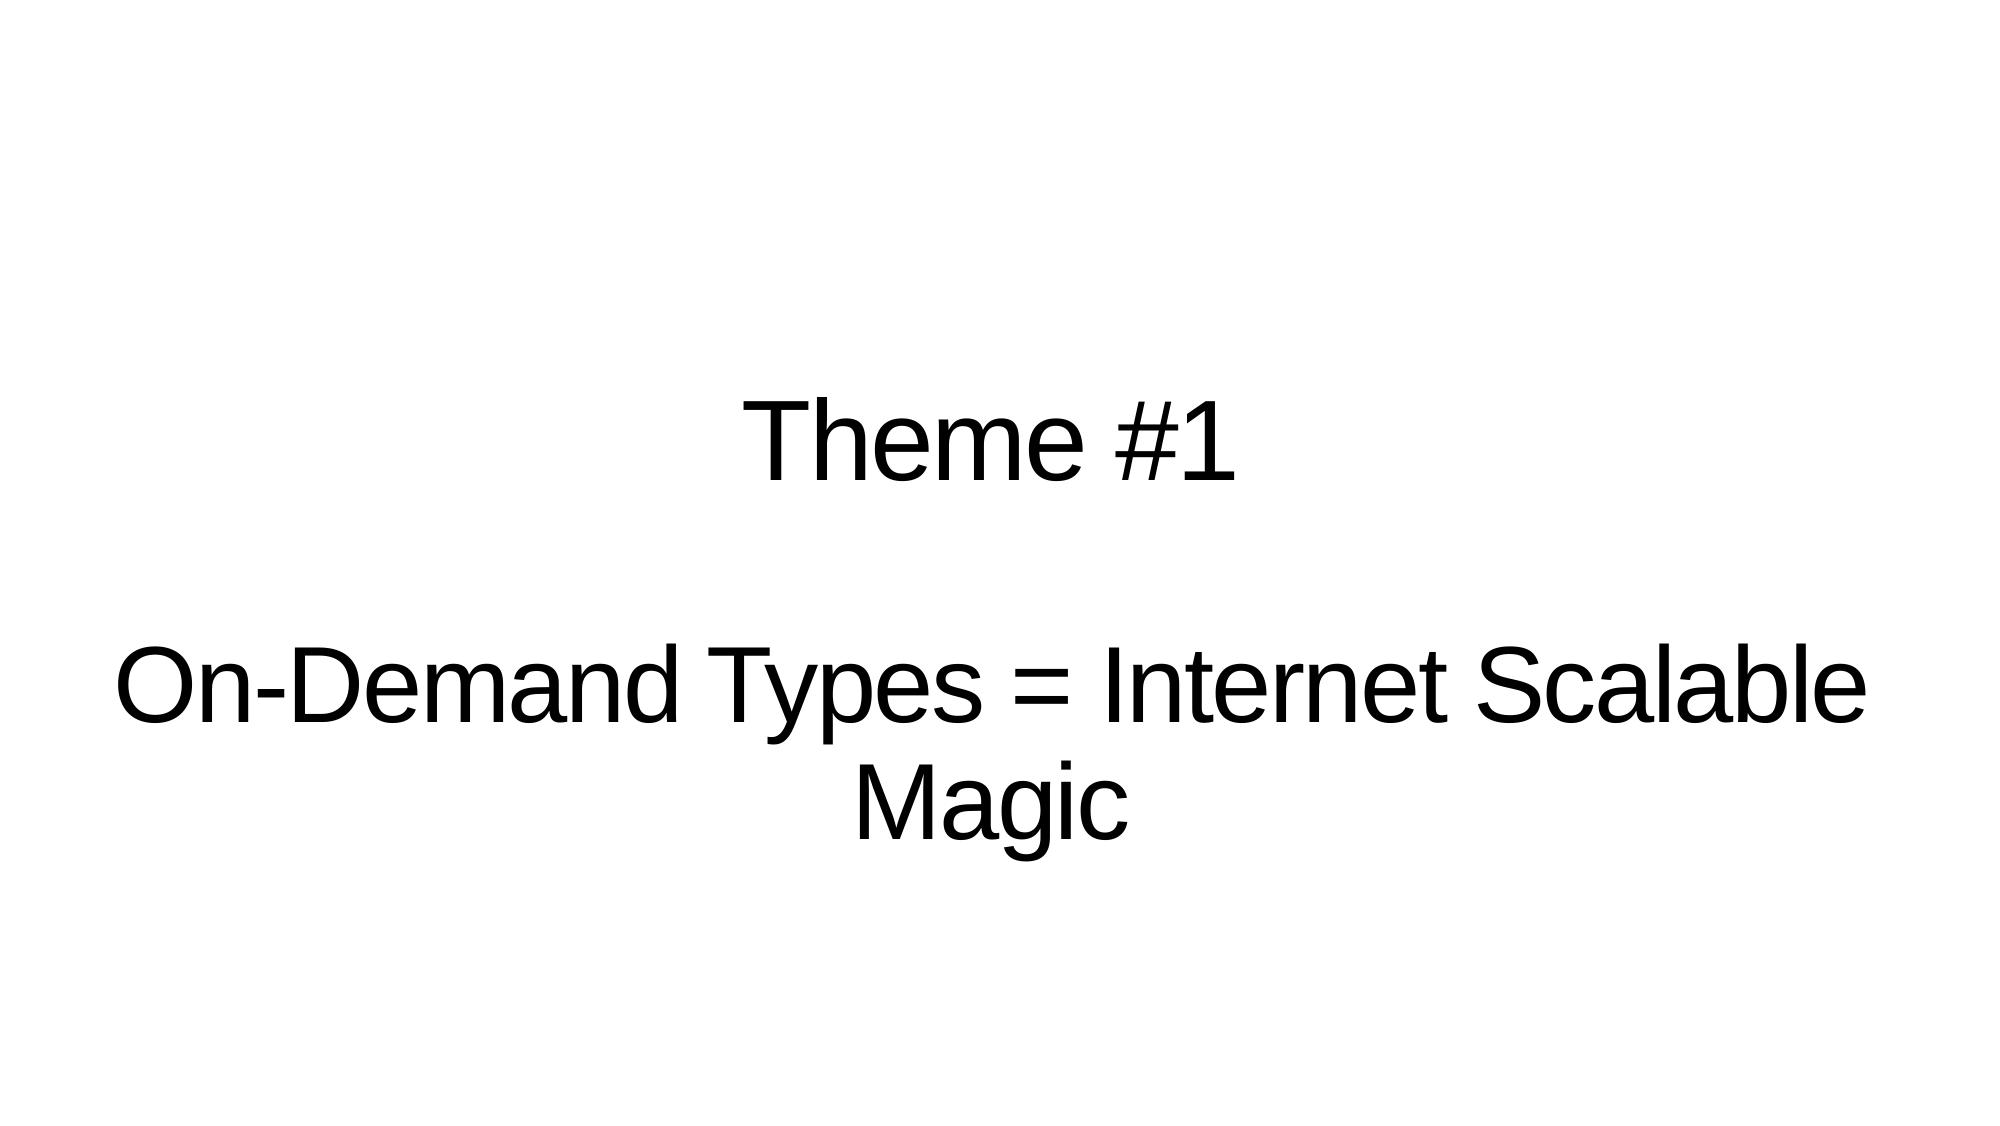

# Theme #1 On-Demand Types = Internet Scalable Magic